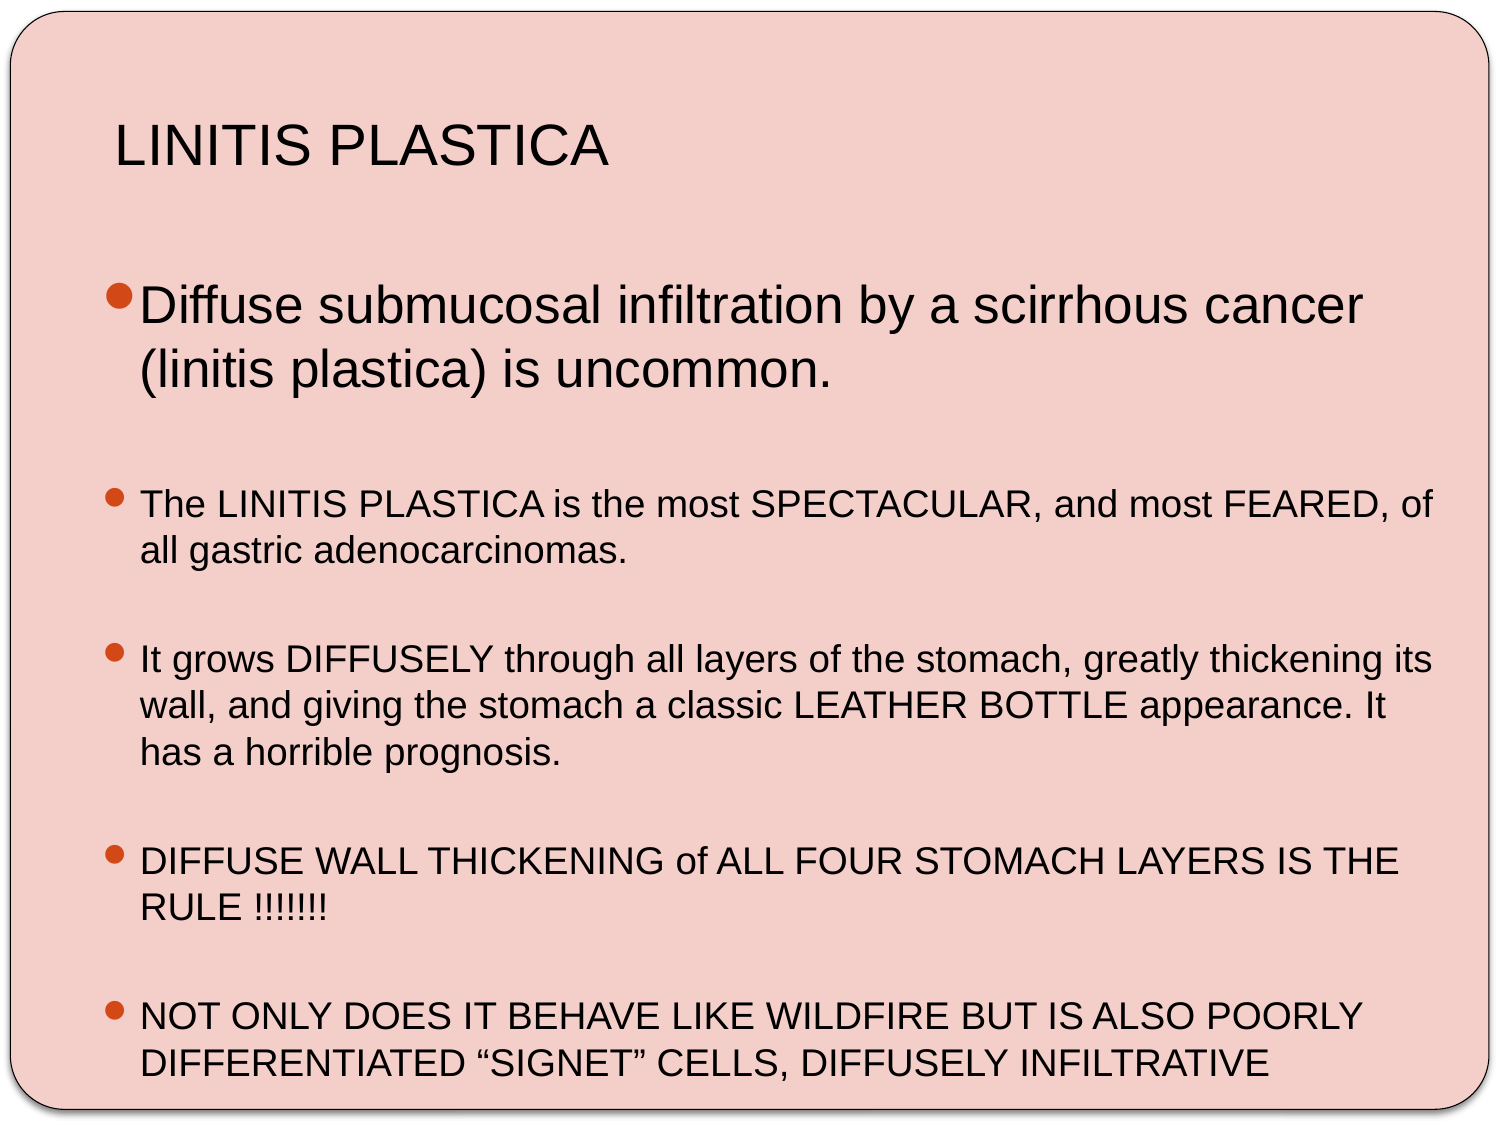

LINITIS PLASTICA
Diffuse submucosal infiltration by a scirrhous cancer (linitis plastica) is uncommon.

The LINITIS PLASTICA is the most SPECTACULAR, and most FEARED, of all gastric adenocarcinomas.

It grows DIFFUSELY through all layers of the stomach, greatly thickening its wall, and giving the stomach a classic LEATHER BOTTLE appearance. It has a horrible prognosis.

DIFFUSE WALL THICKENING of ALL FOUR STOMACH LAYERS IS THE RULE !!!!!!!

NOT ONLY DOES IT BEHAVE LIKE WILDFIRE BUT IS ALSO POORLY DIFFERENTIATED “SIGNET” CELLS, DIFFUSELY INFILTRATIVE